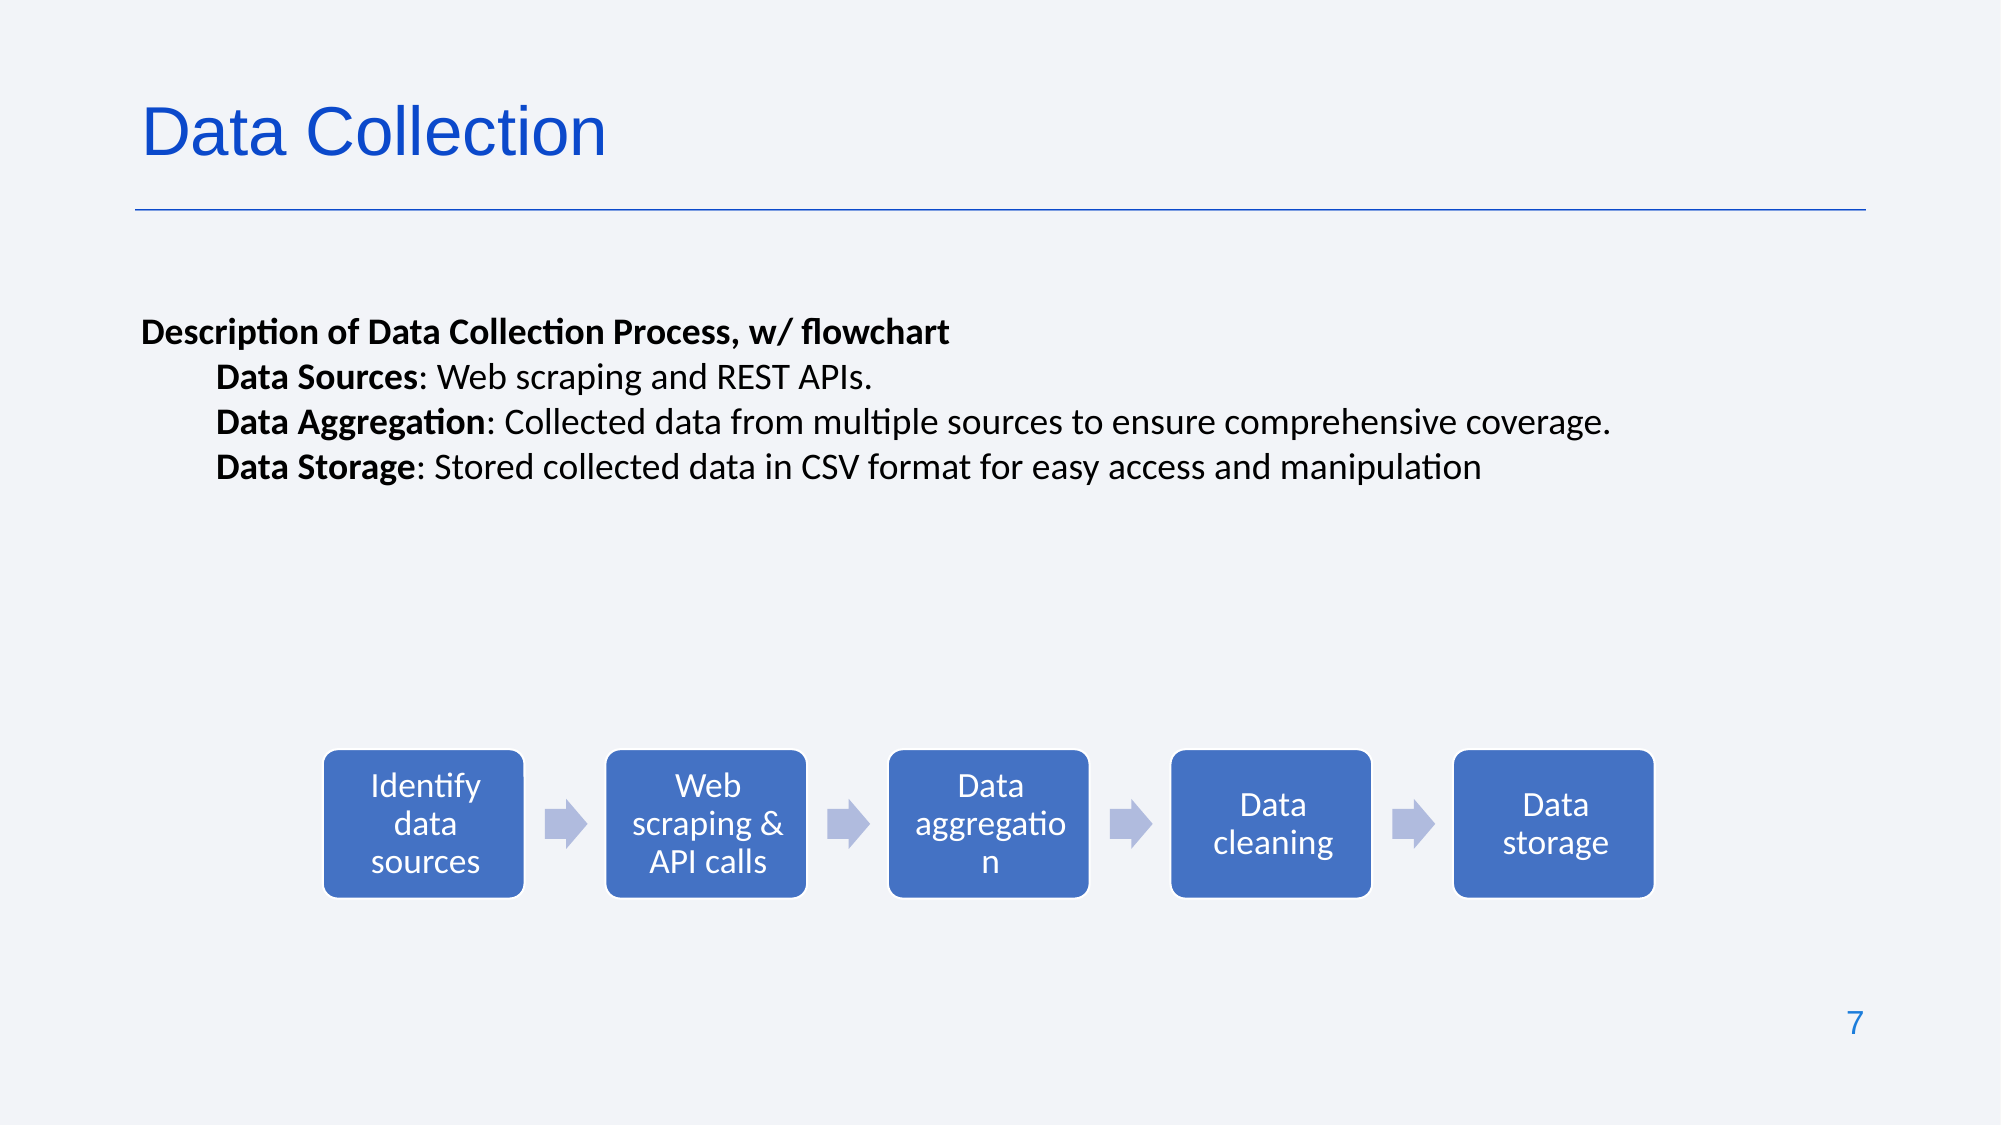

Data Collection
Description of Data Collection Process, w/ flowchart
Data Sources: Web scraping and REST APIs.
Data Aggregation: Collected data from multiple sources to ensure comprehensive coverage.
Data Storage: Stored collected data in CSV format for easy access and manipulation

Identify data sources

Web scraping & API calls

Data aggregation

Data cleaning

Data storage
7